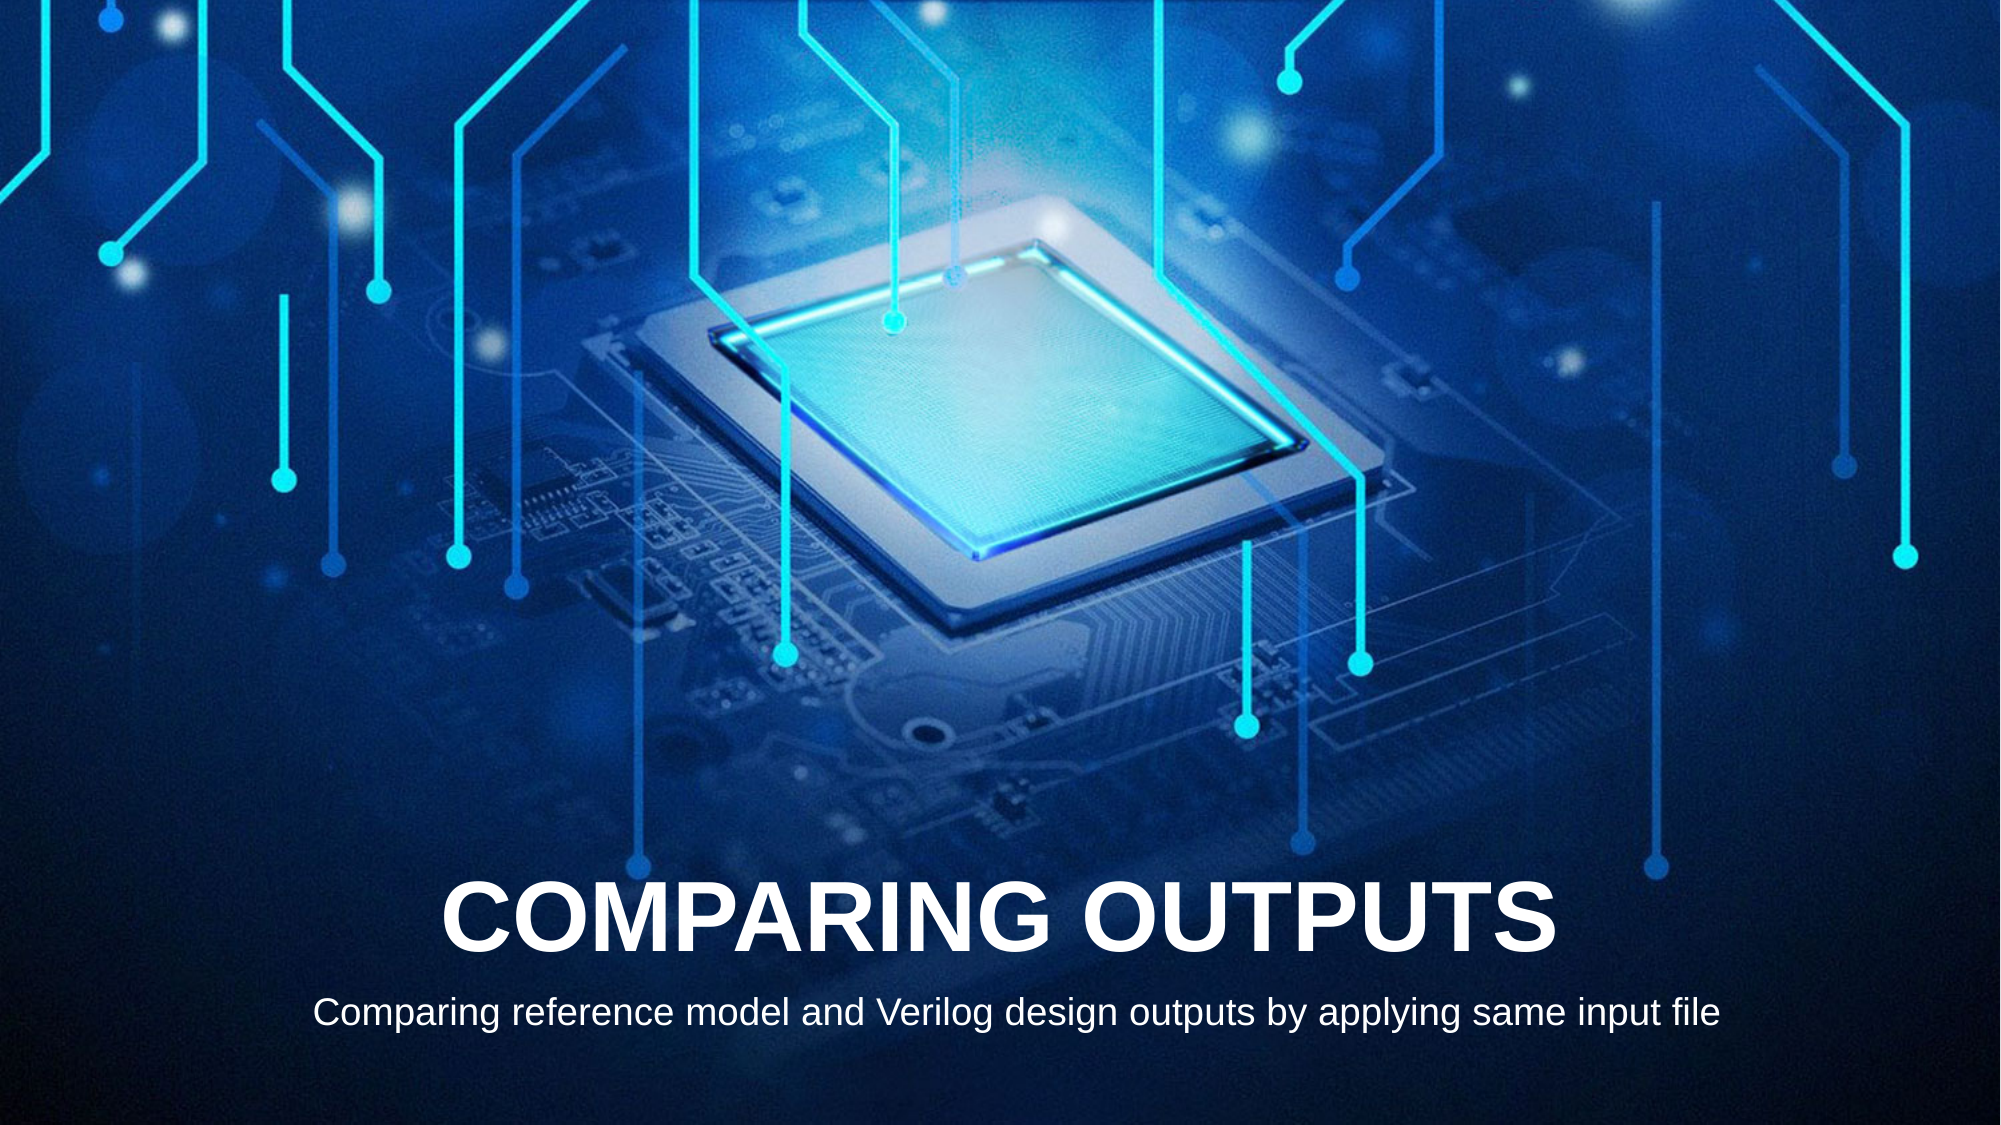

COMPARING OUTPUTS
Comparing reference model and Verilog design outputs by applying same input file